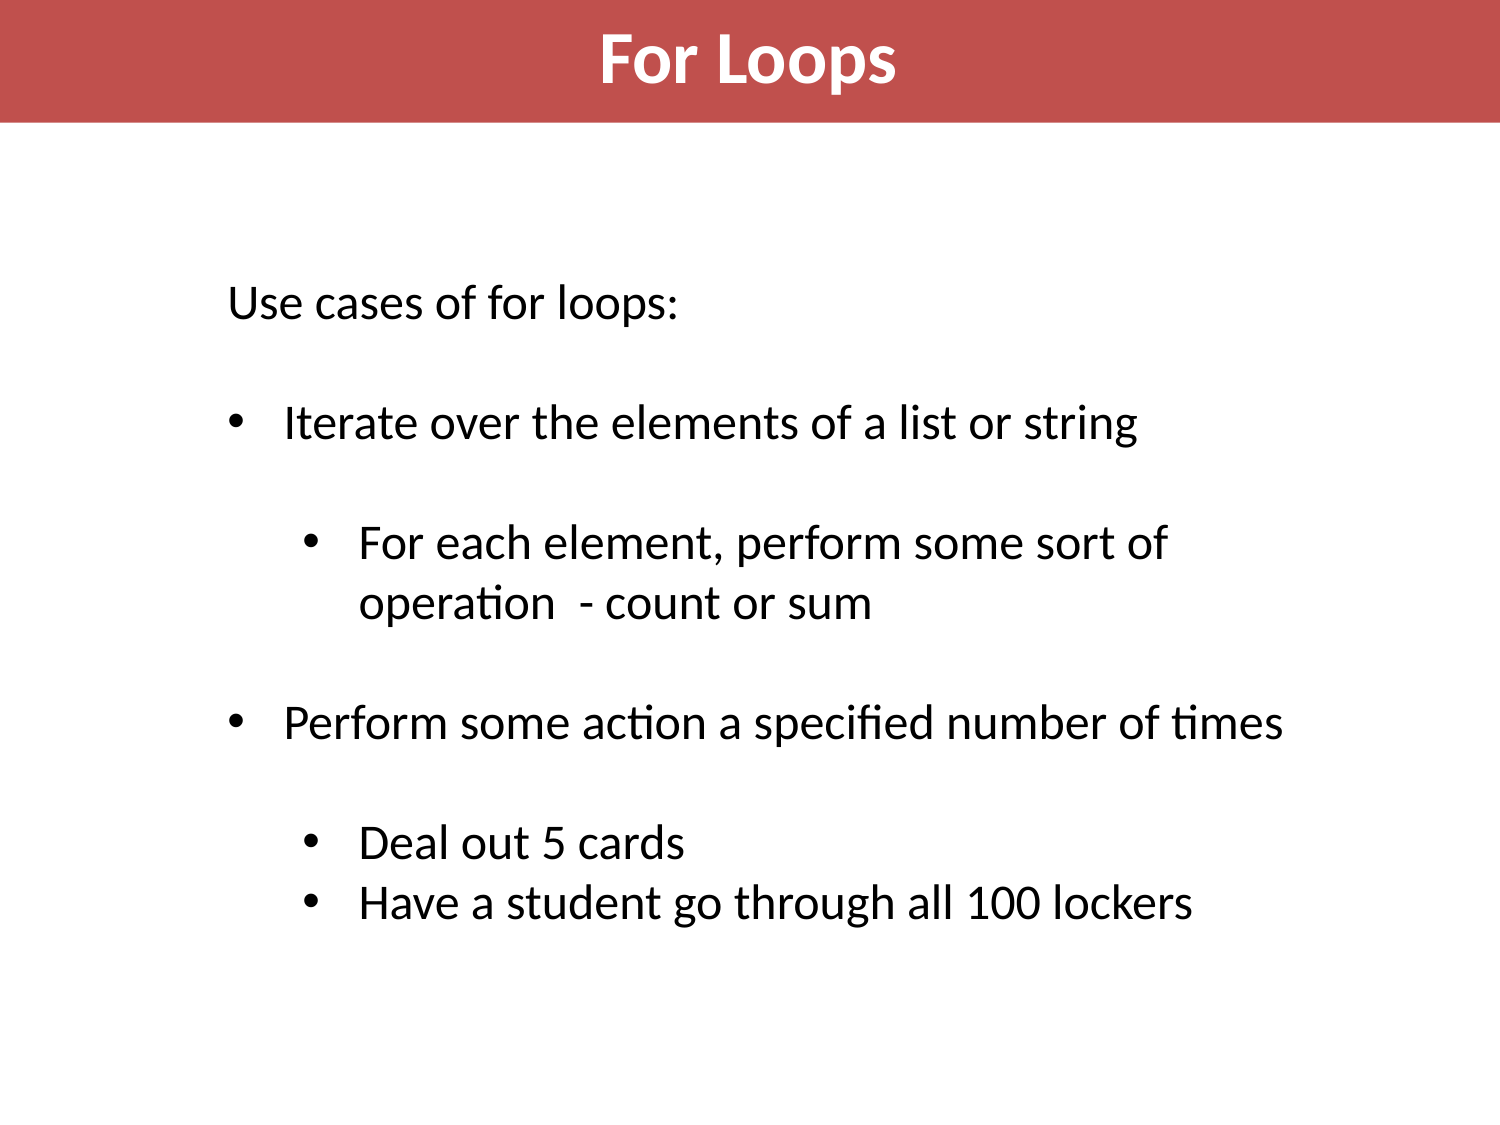

For Loops

Use cases of for loops:

Iterate over the elements of a list or string

For each element, perform some sort of operation  - count or sum

Perform some action a specified number of times

Deal out 5 cards
Have a student go through all 100 lockers